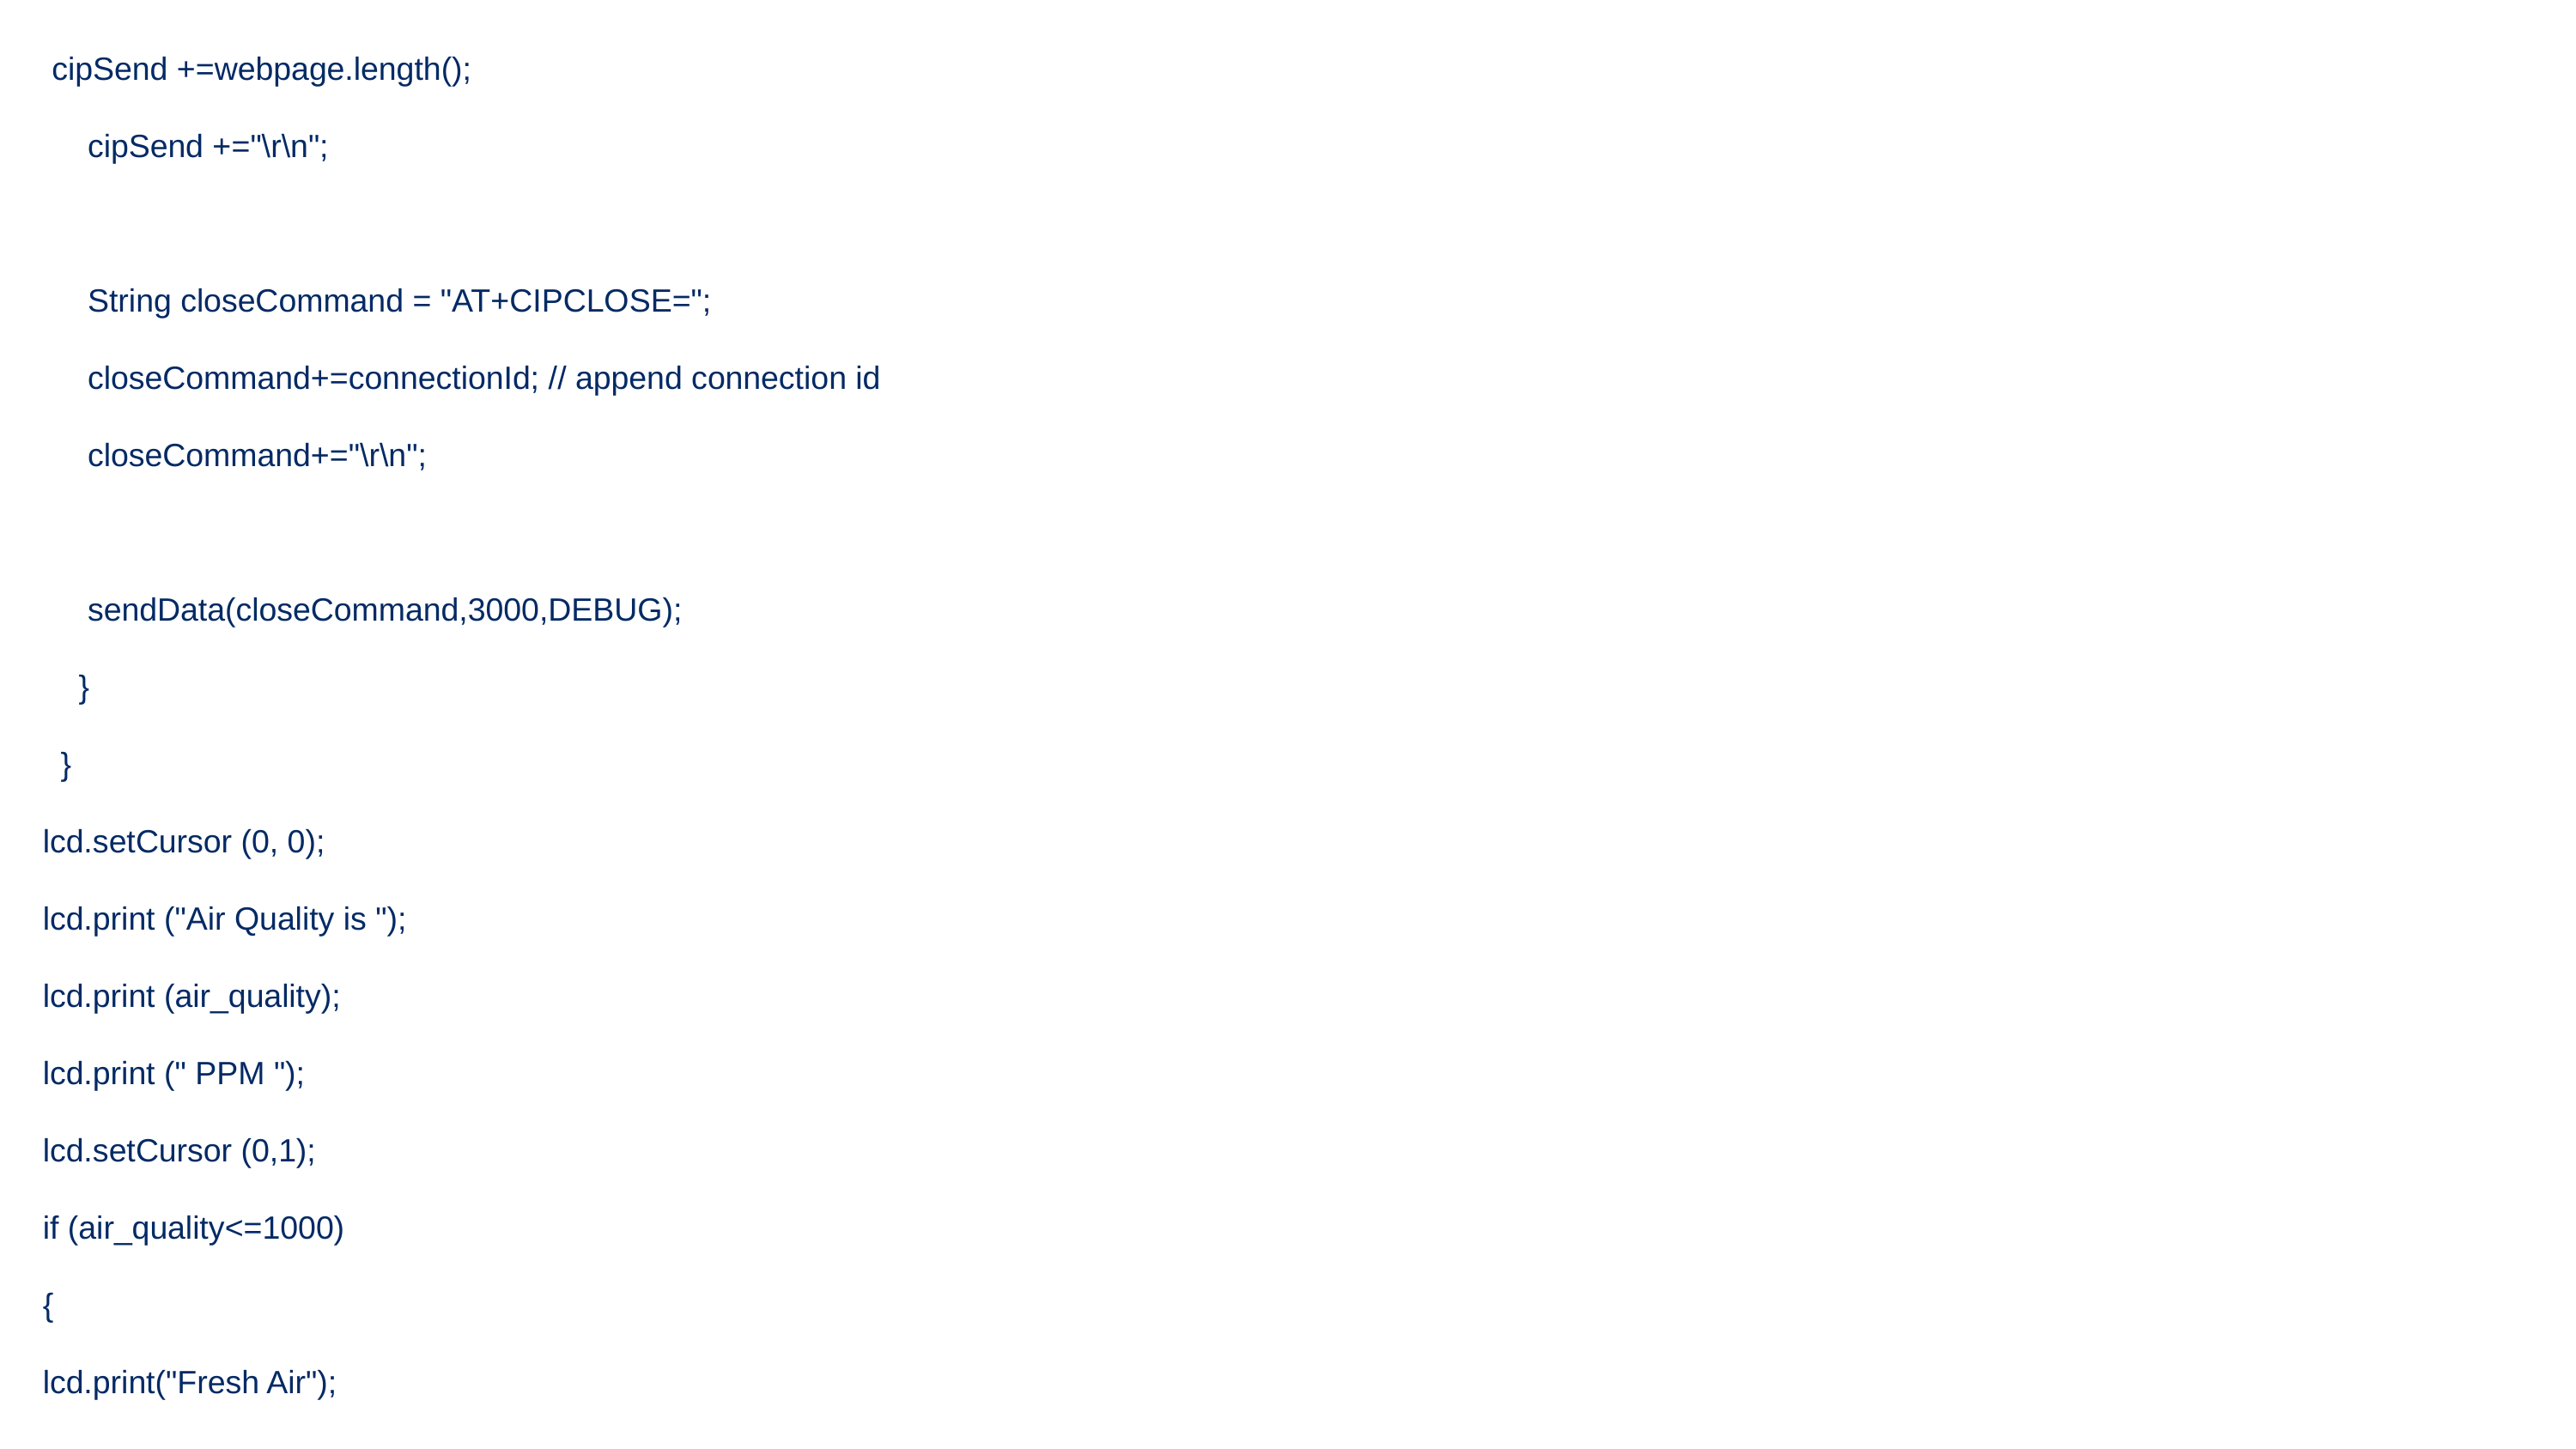

# cipSend +=webpage.length();      cipSend +="\r\n";            String closeCommand = "AT+CIPCLOSE=";       closeCommand+=connectionId; // append connection id      closeCommand+="\r\n";            sendData(closeCommand,3000,DEBUG);     }   }   lcd.setCursor (0, 0); lcd.print ("Air Quality is "); lcd.print (air_quality); lcd.print (" PPM "); lcd.setCursor (0,1); if (air_quality<=1000) { lcd.print("Fresh Air");